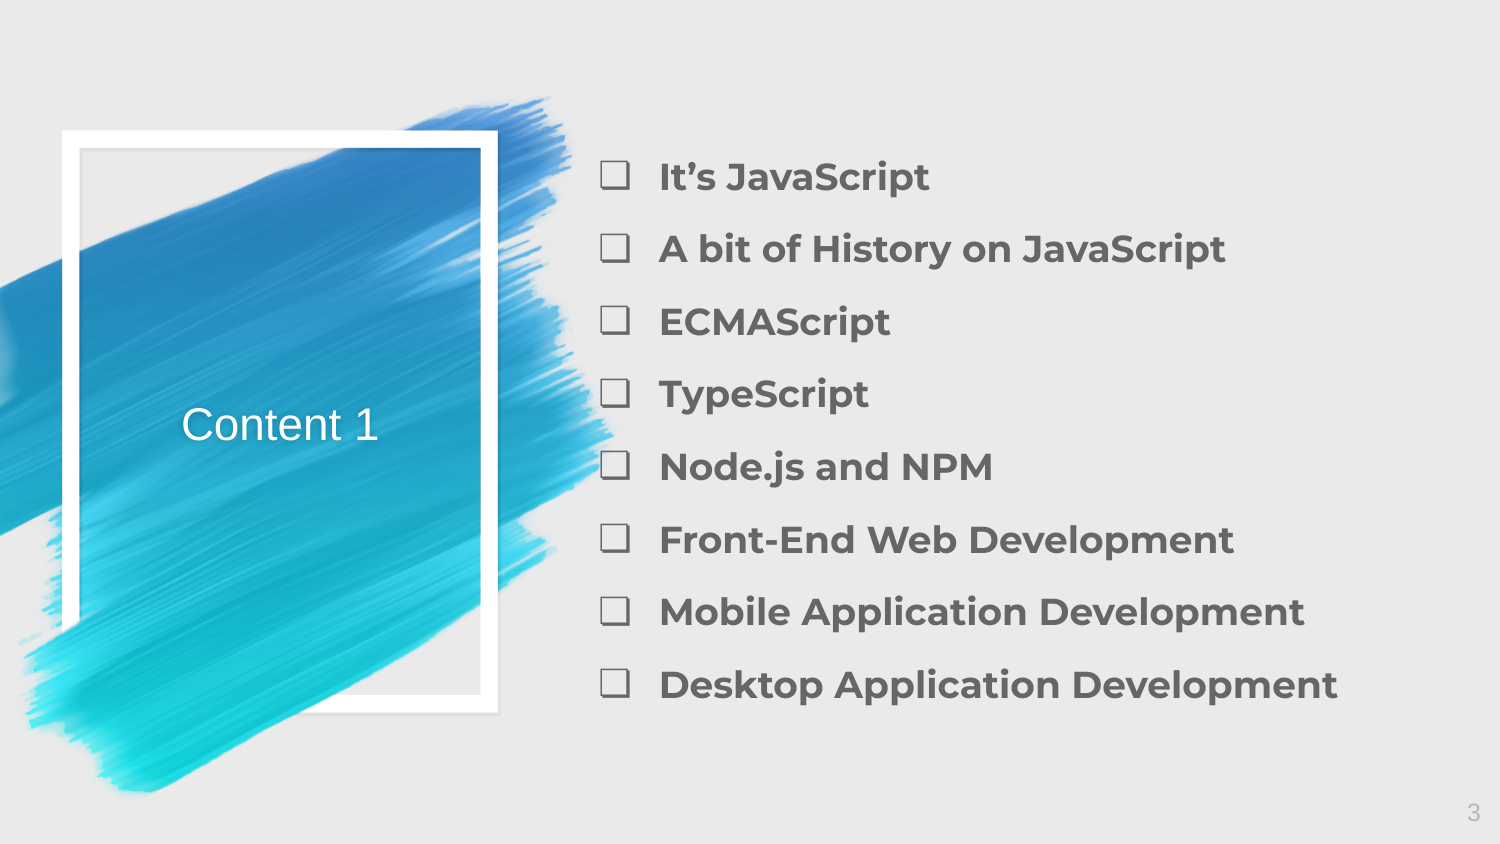

It’s JavaScript
A bit of History on JavaScript
ECMAScript
TypeScript
Node.js and NPM
Front-End Web Development
Mobile Application Development
Desktop Application Development
# Content 1
3